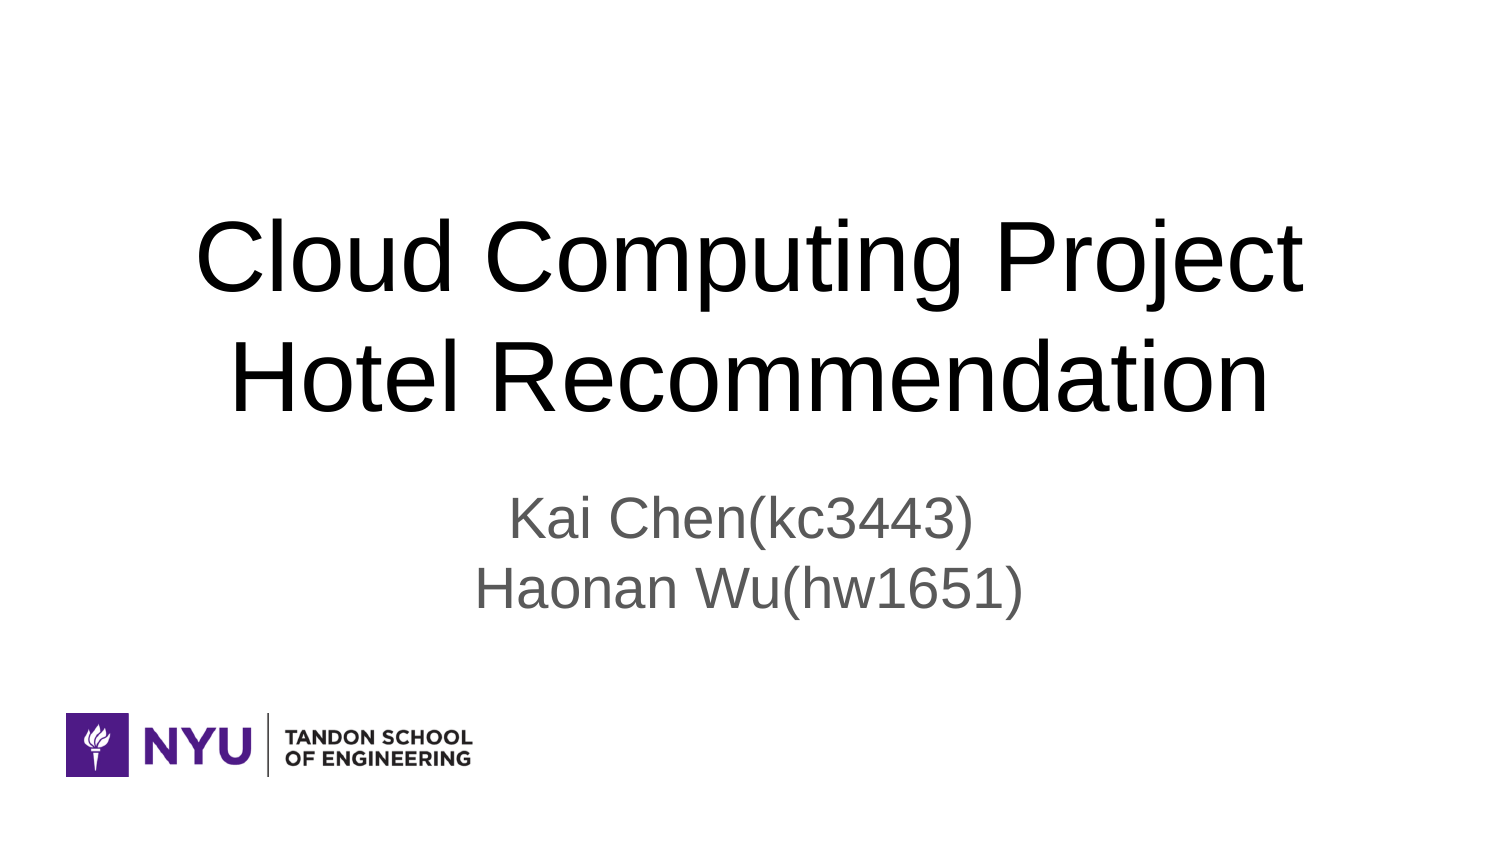

# Cloud Computing Project
Hotel Recommendation
Kai Chen(kc3443)
Haonan Wu(hw1651)